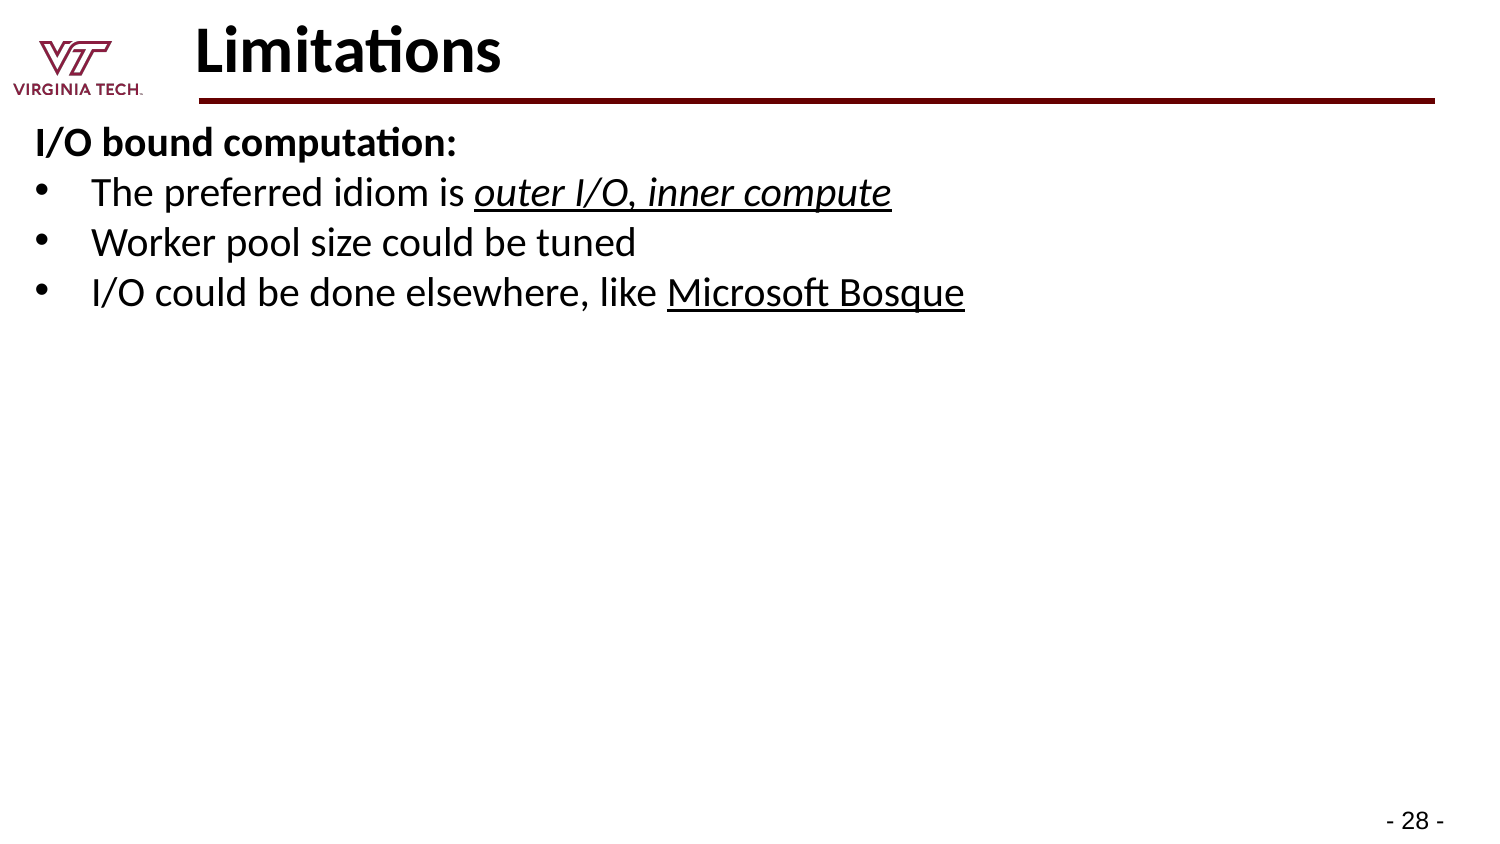

# Limitations
I/O bound computation:
The preferred idiom is outer I/O, inner compute
Worker pool size could be tuned
I/O could be done elsewhere, like Microsoft Bosque